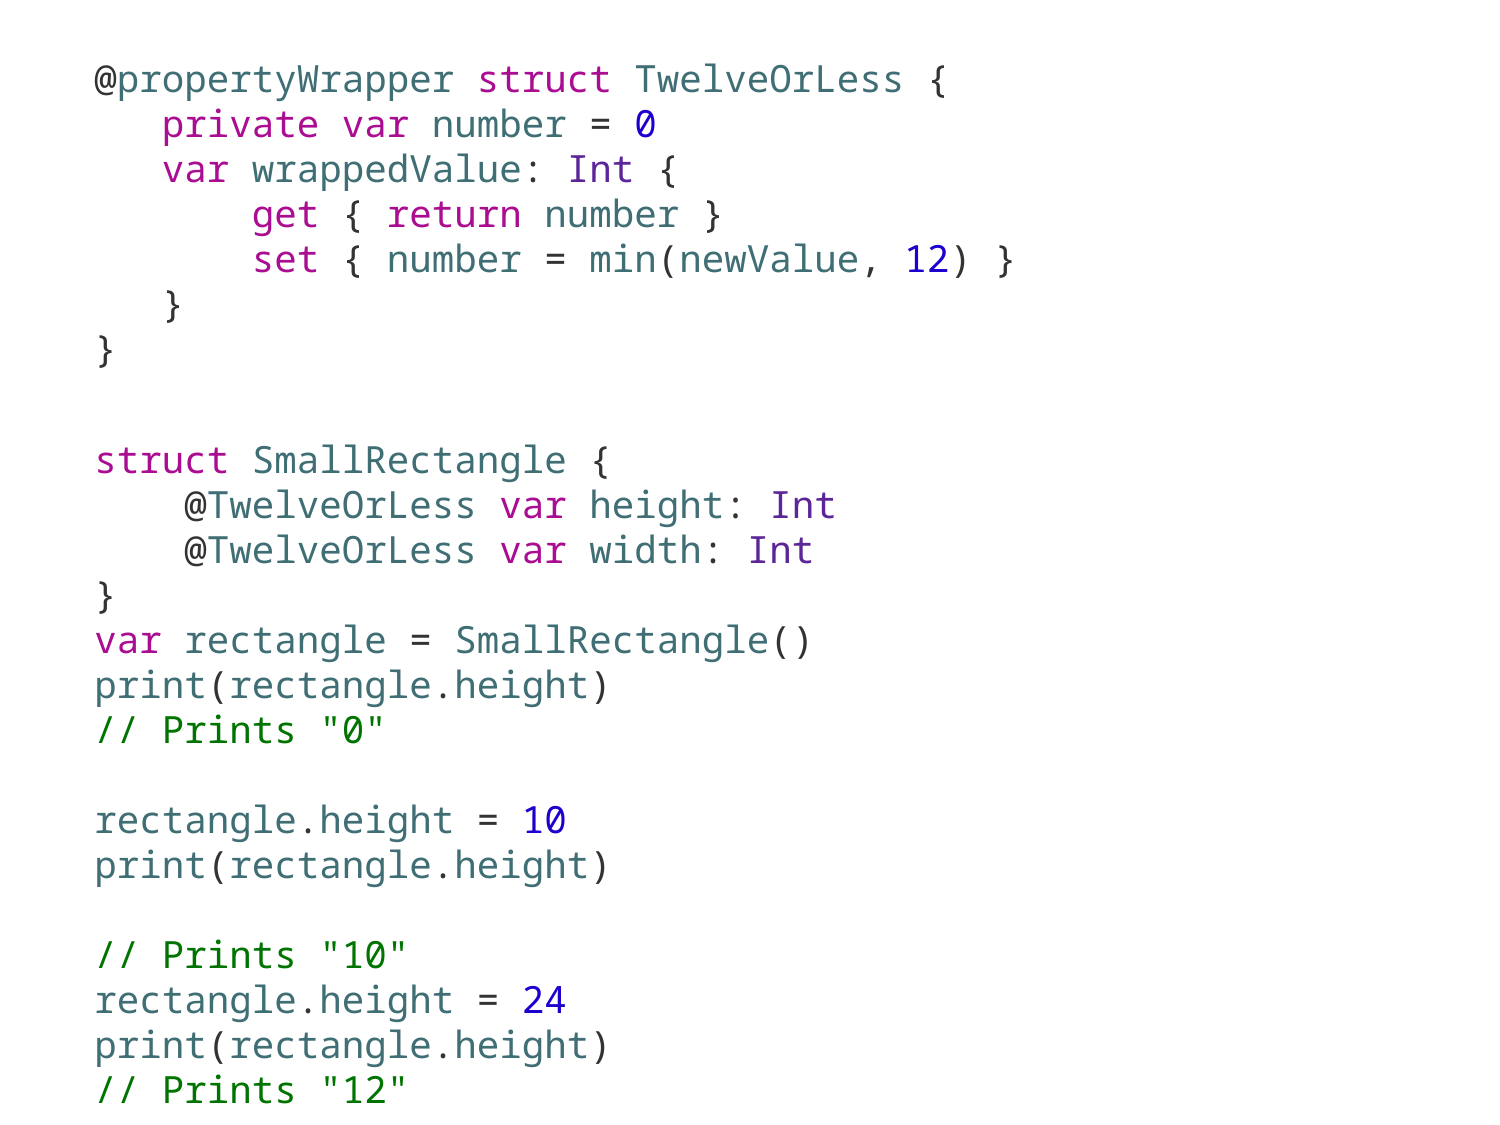

@propertyWrapper struct TwelveOrLess {
   private var number = 0
   var wrappedValue: Int {
       get { return number }
       set { number = min(newValue, 12) }
   }
}
struct SmallRectangle {
    @TwelveOrLess var height: Int
    @TwelveOrLess var width: Int
}
var rectangle = SmallRectangle()
print(rectangle.height)
// Prints "0"

rectangle.height = 10
print(rectangle.height)

// Prints "10"
rectangle.height = 24
print(rectangle.height)
// Prints "12"